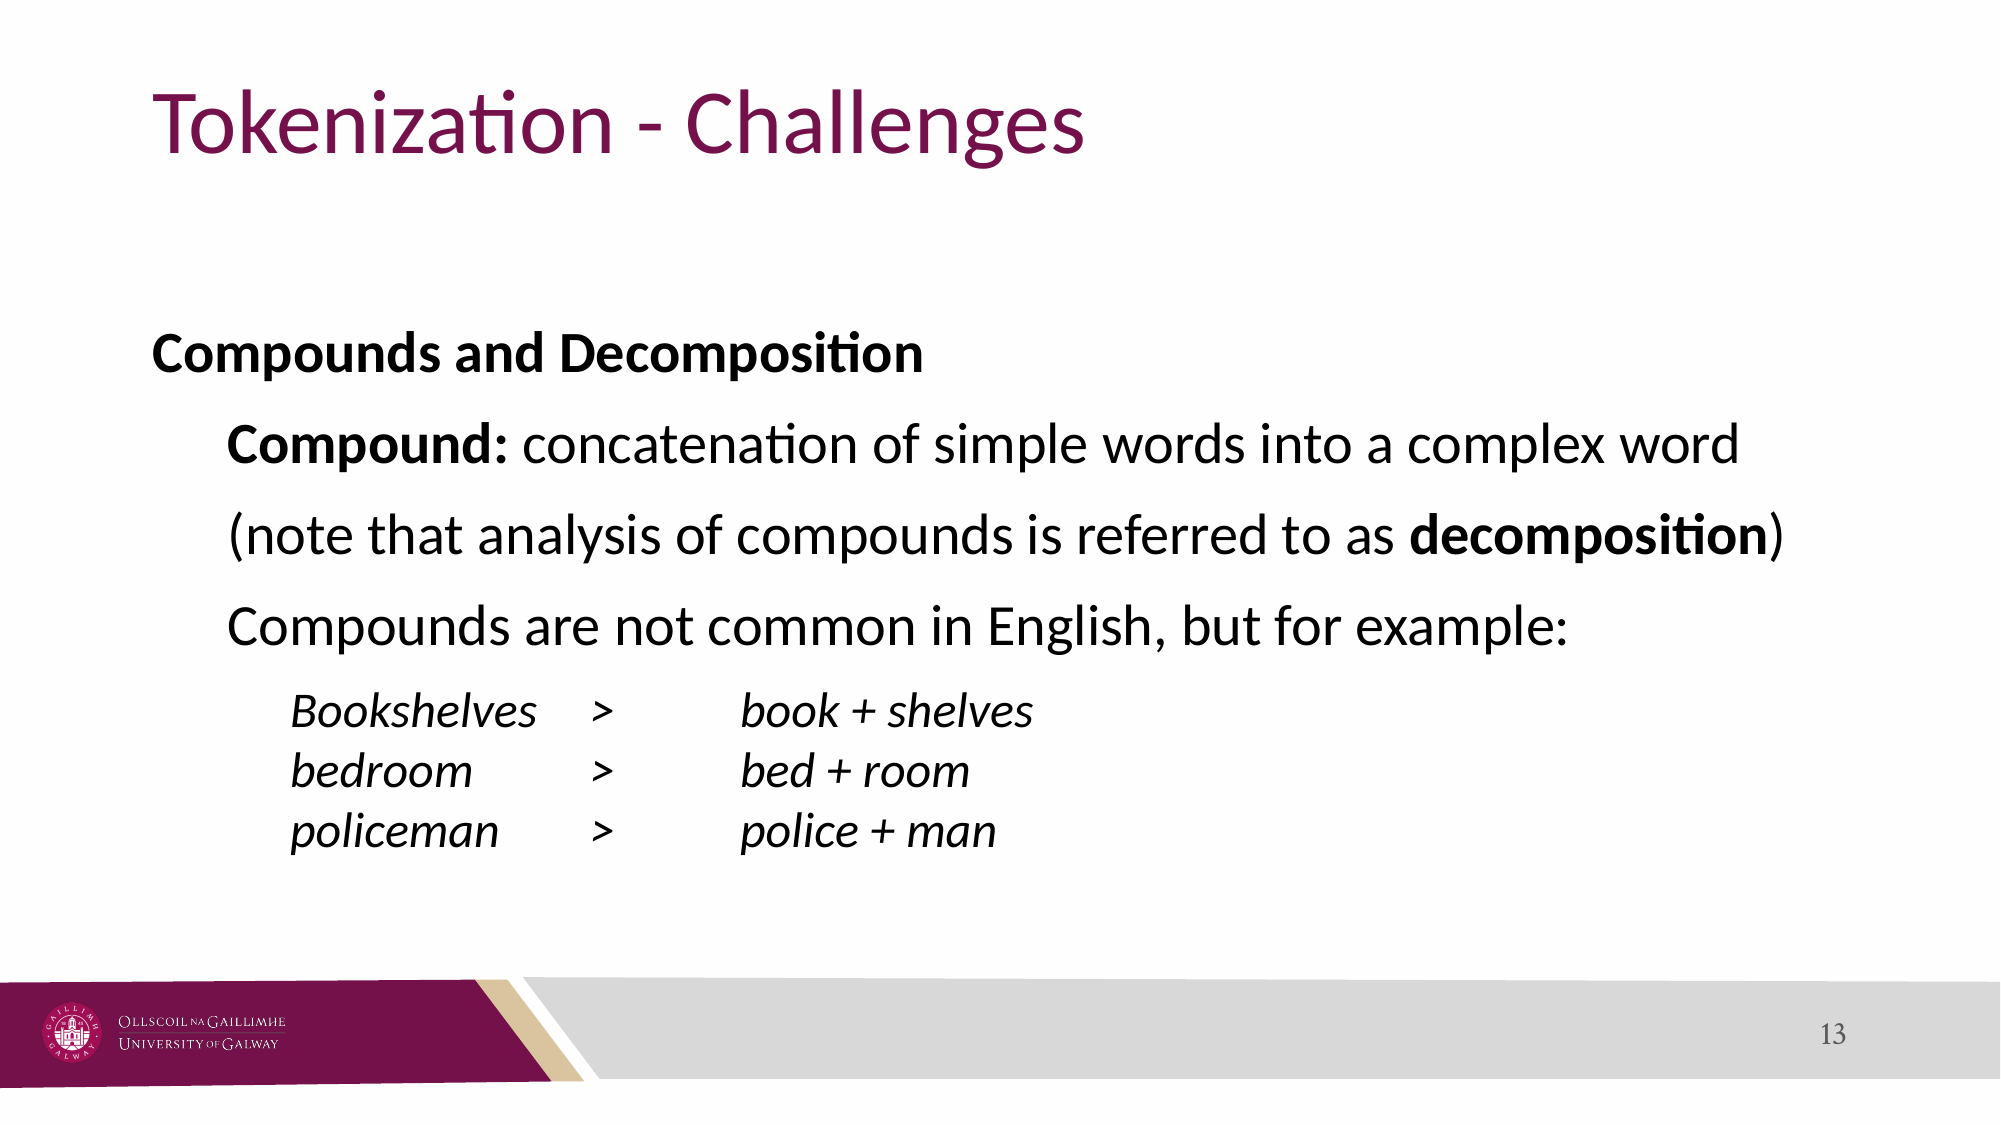

# Tokenization - Challenges
Compounds and Decomposition
Compound: concatenation of simple words into a complex word
(note that analysis of compounds is referred to as decomposition)
Compounds are not common in English, but for example:
Bookshelves	>	book + shelves
bedroom	>	bed + room
policeman	>	police + man
13